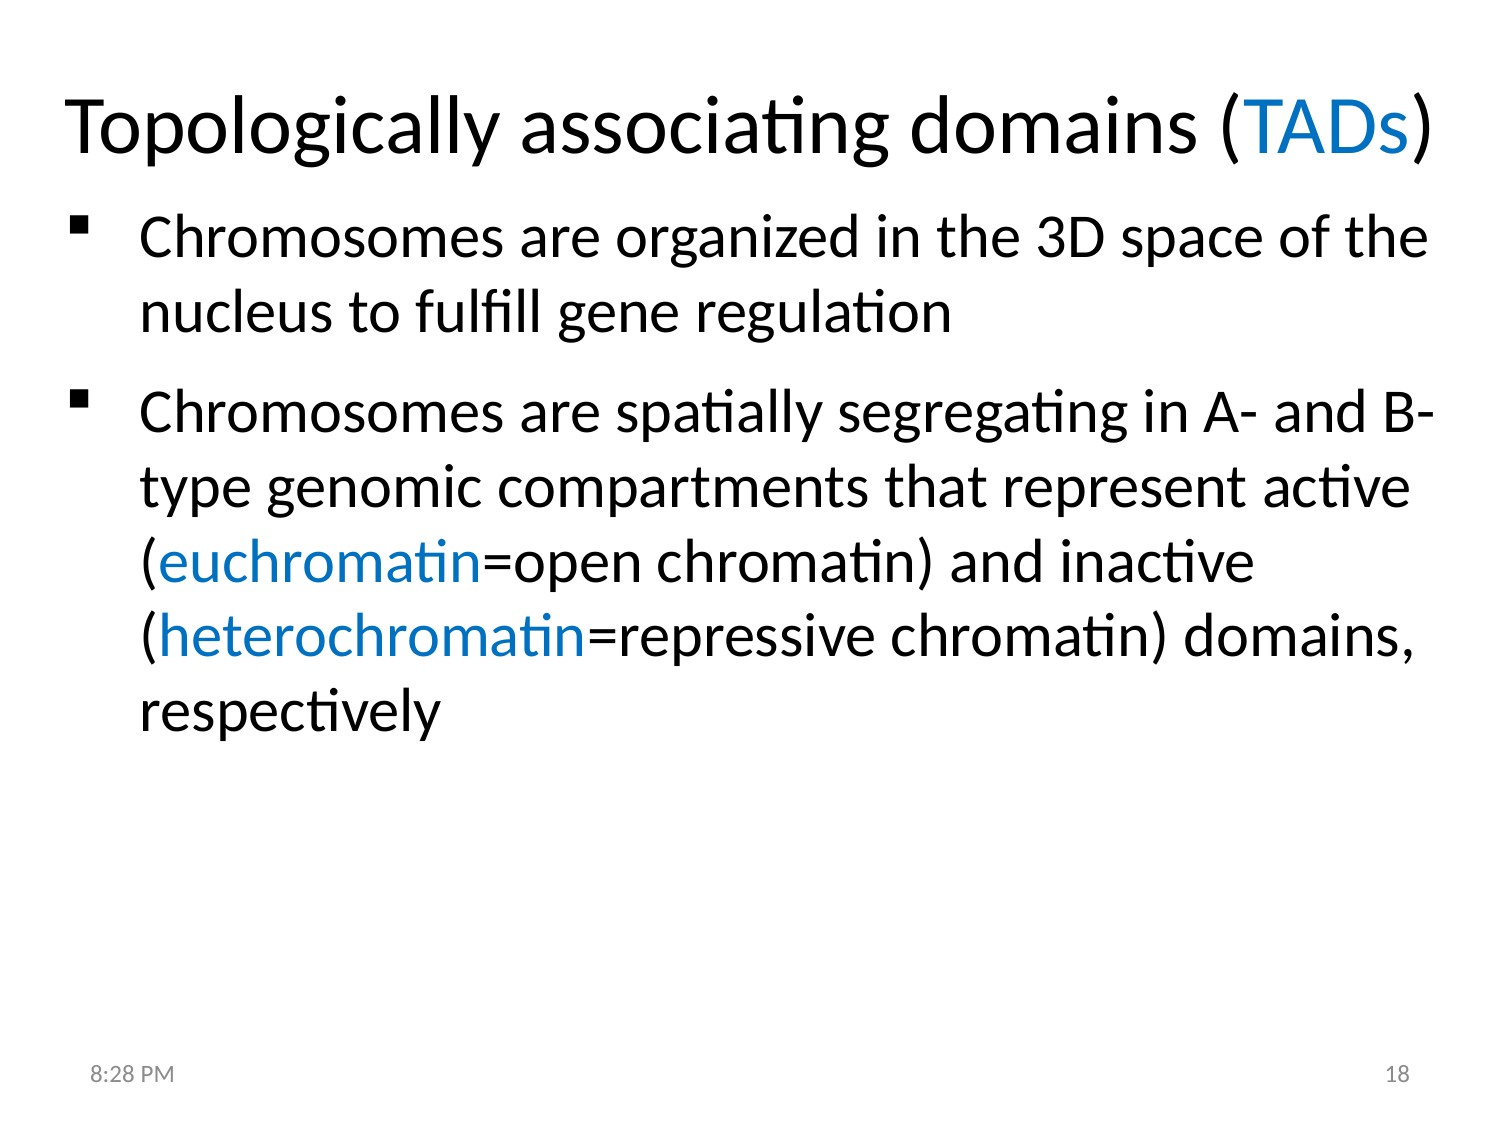

Topologically associating domains (TADs)
Chromosomes are organized in the 3D space of the nucleus to fulfill gene regulation
Chromosomes are spatially segregating in A- and B-type genomic compartments that represent active (euchromatin=open chromatin) and inactive (heterochromatin=repressive chromatin) domains, respectively
8:28 PM
18